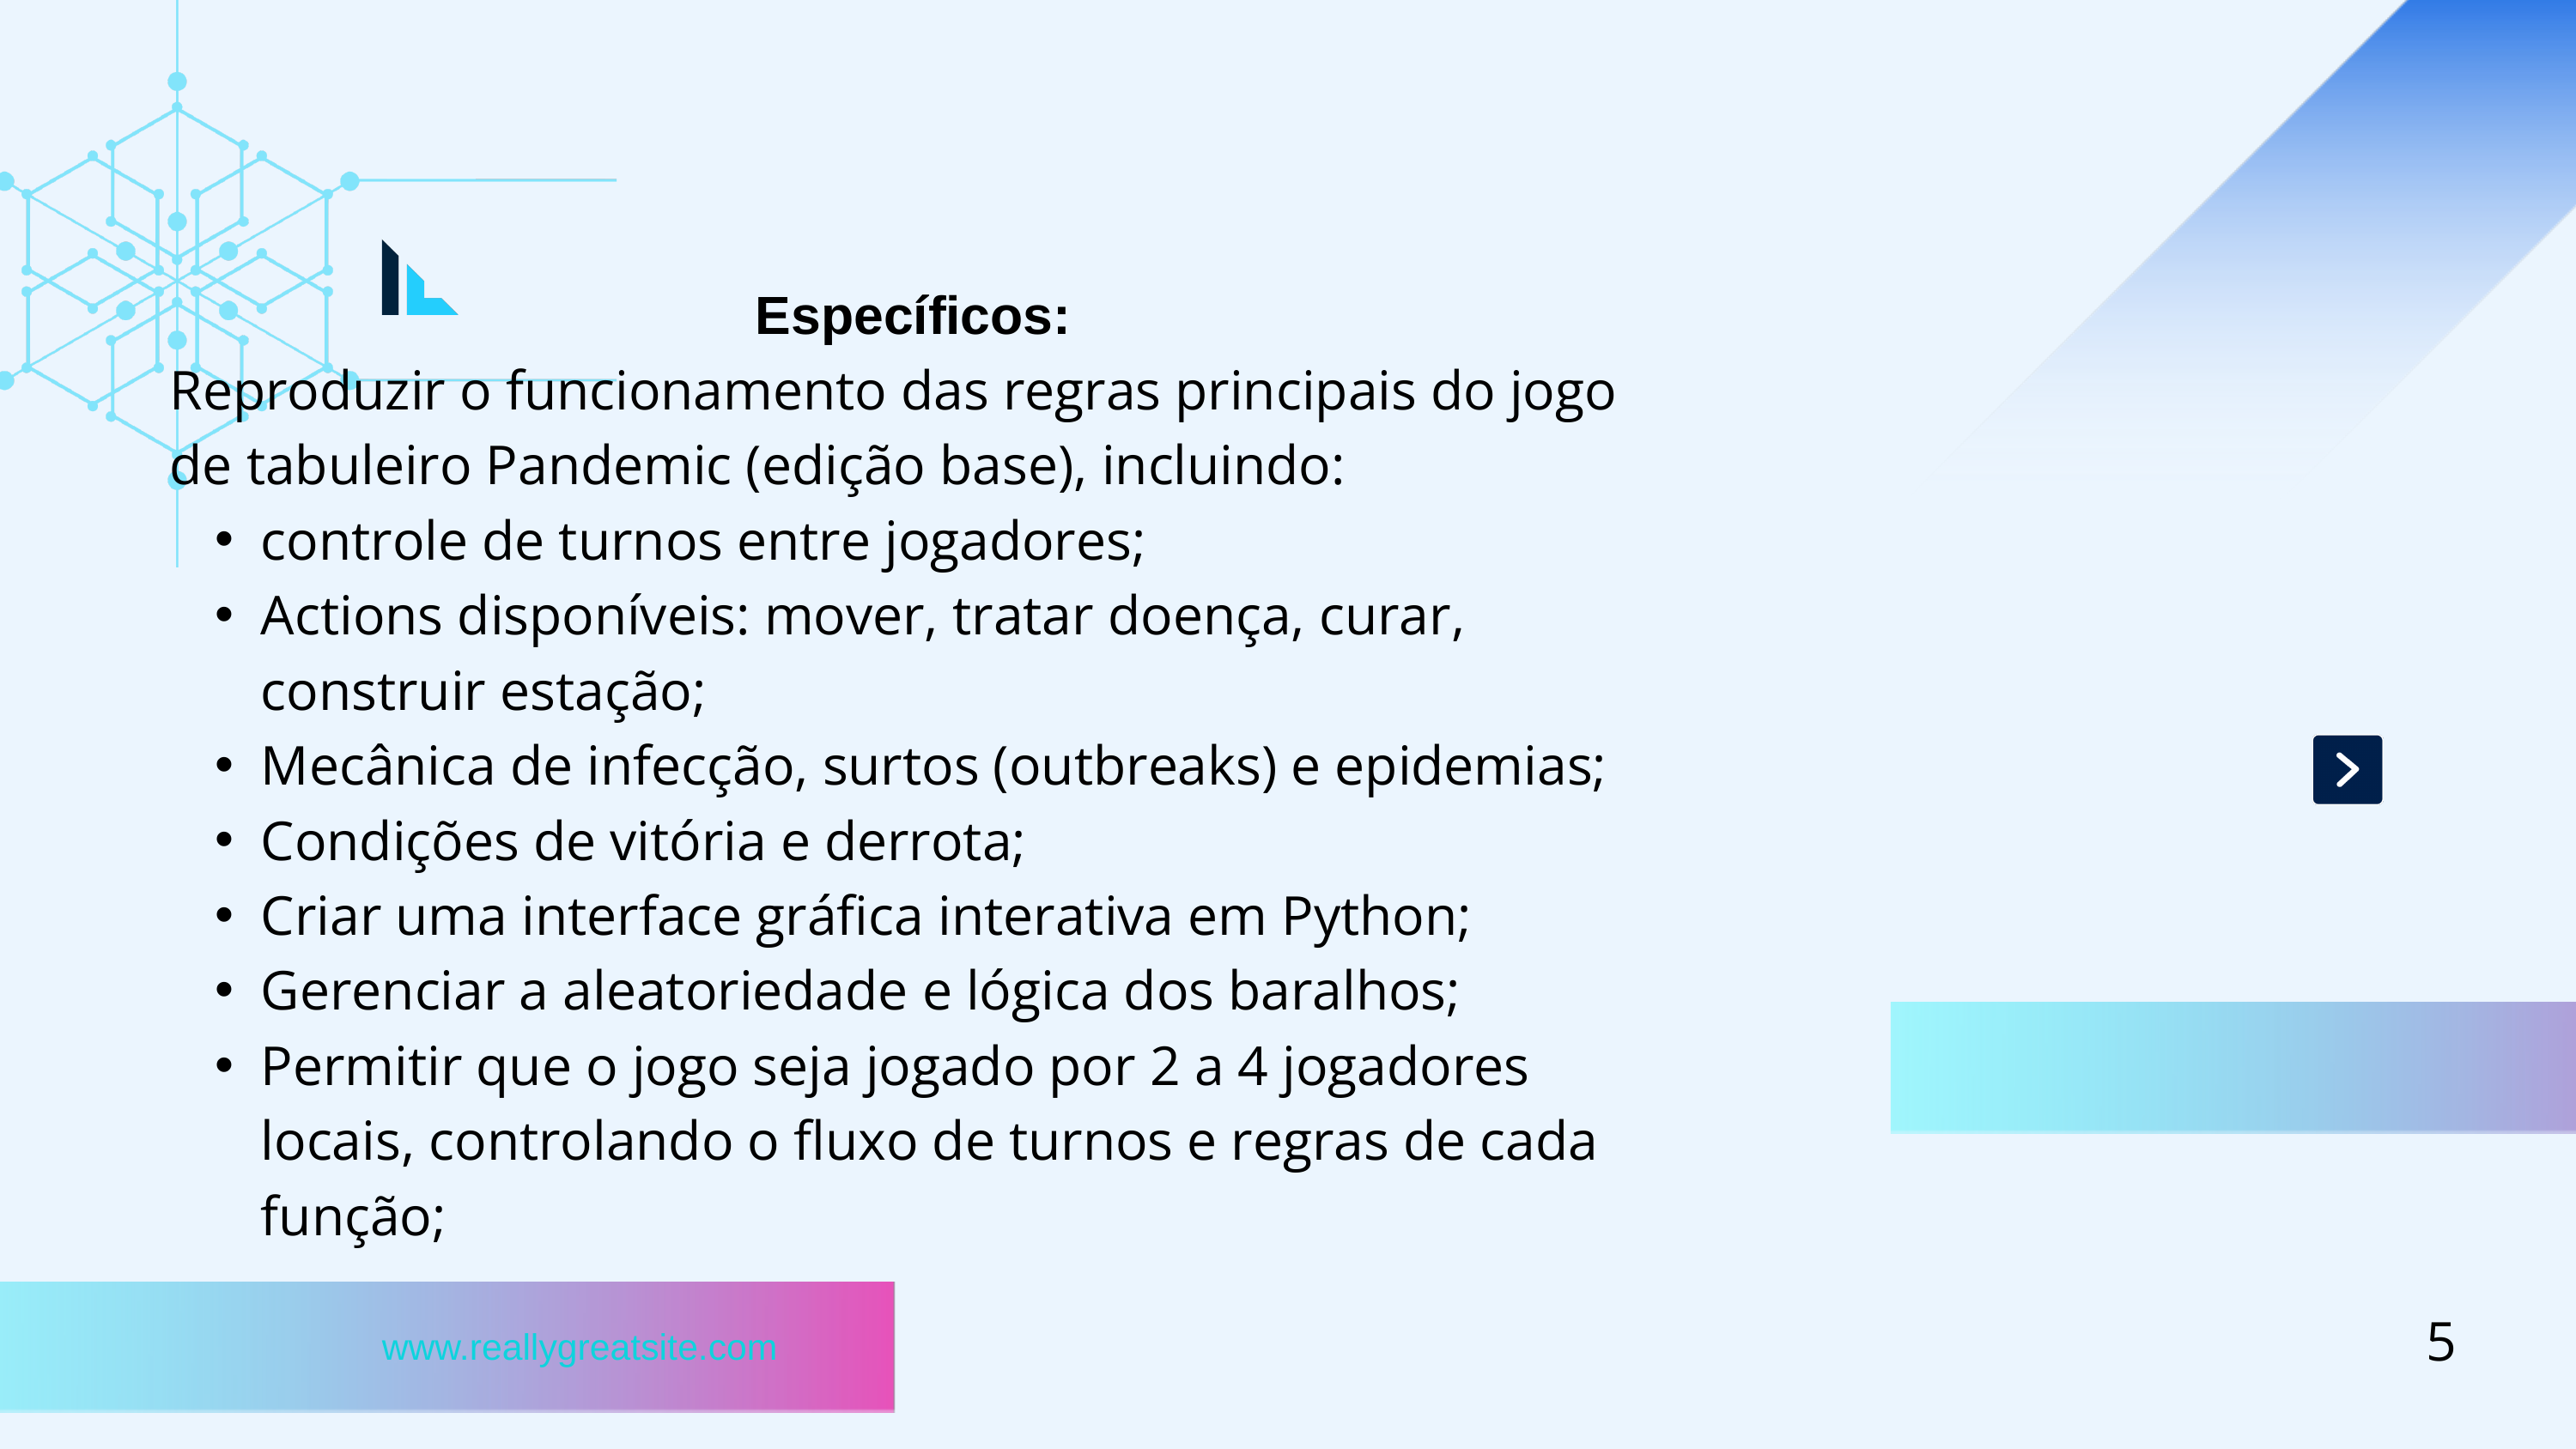

Específicos:
Reproduzir o funcionamento das regras principais do jogo de tabuleiro Pandemic (edição base), incluindo:
controle de turnos entre jogadores;
Actions disponíveis: mover, tratar doença, curar, construir estação;
Mecânica de infecção, surtos (outbreaks) e epidemias;
Condições de vitória e derrota;
Criar uma interface gráfica interativa em Python;
Gerenciar a aleatoriedade e lógica dos baralhos;
Permitir que o jogo seja jogado por 2 a 4 jogadores locais, controlando o fluxo de turnos e regras de cada função;

5
www.reallygreatsite.com